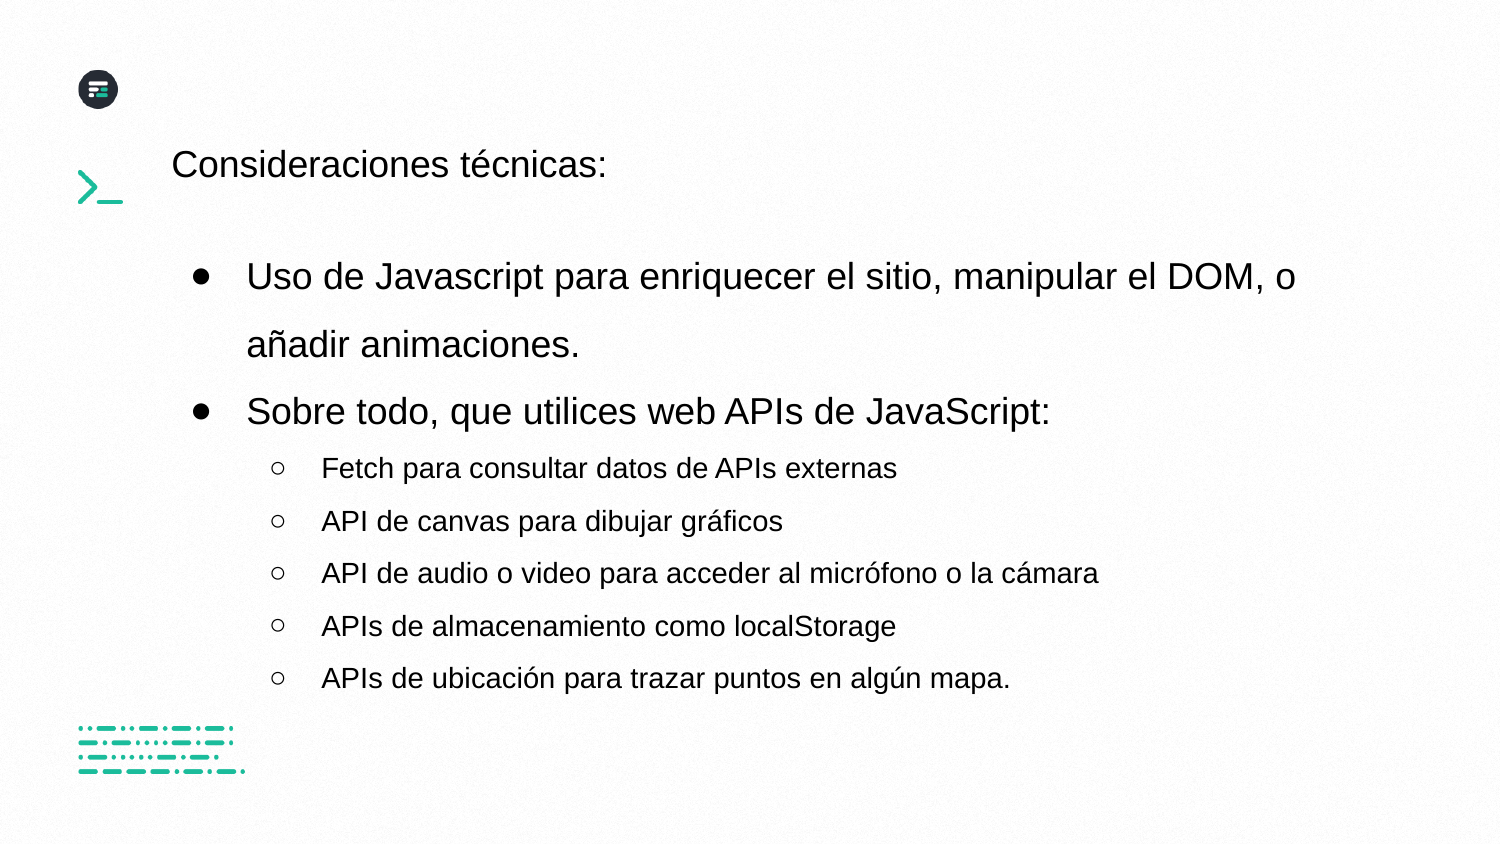

# Consideraciones técnicas:

Uso de Javascript para enriquecer el sitio, manipular el DOM, o añadir animaciones.
Sobre todo, que utilices web APIs de JavaScript:
Fetch para consultar datos de APIs externas
API de canvas para dibujar gráficos
API de audio o video para acceder al micrófono o la cámara
APIs de almacenamiento como localStorage
APIs de ubicación para trazar puntos en algún mapa.